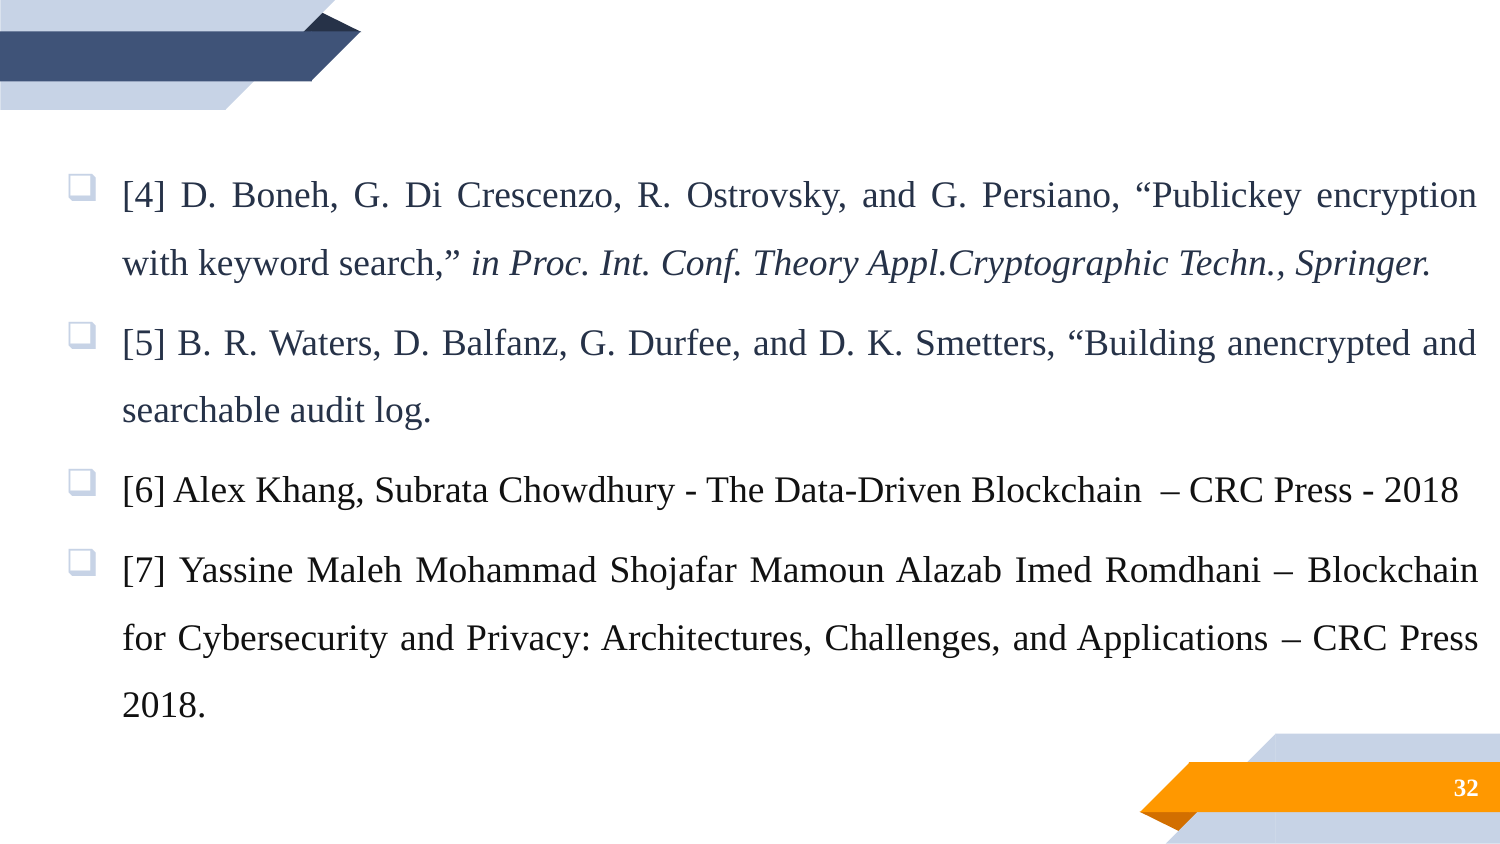

[4] D. Boneh, G. Di Crescenzo, R. Ostrovsky, and G. Persiano, “Publickey encryption with keyword search,” in Proc. Int. Conf. Theory Appl.Cryptographic Techn., Springer.
[5] B. R. Waters, D. Balfanz, G. Durfee, and D. K. Smetters, “Building anencrypted and searchable audit log.
[6] Alex Khang, Subrata Chowdhury - The Data-Driven Blockchain  – CRC Press - 2018
[7] Yassine Maleh Mohammad Shojafar Mamoun Alazab Imed Romdhani – Blockchain for Cybersecurity and Privacy: Architectures, Challenges, and Applications – CRC Press 2018.
32